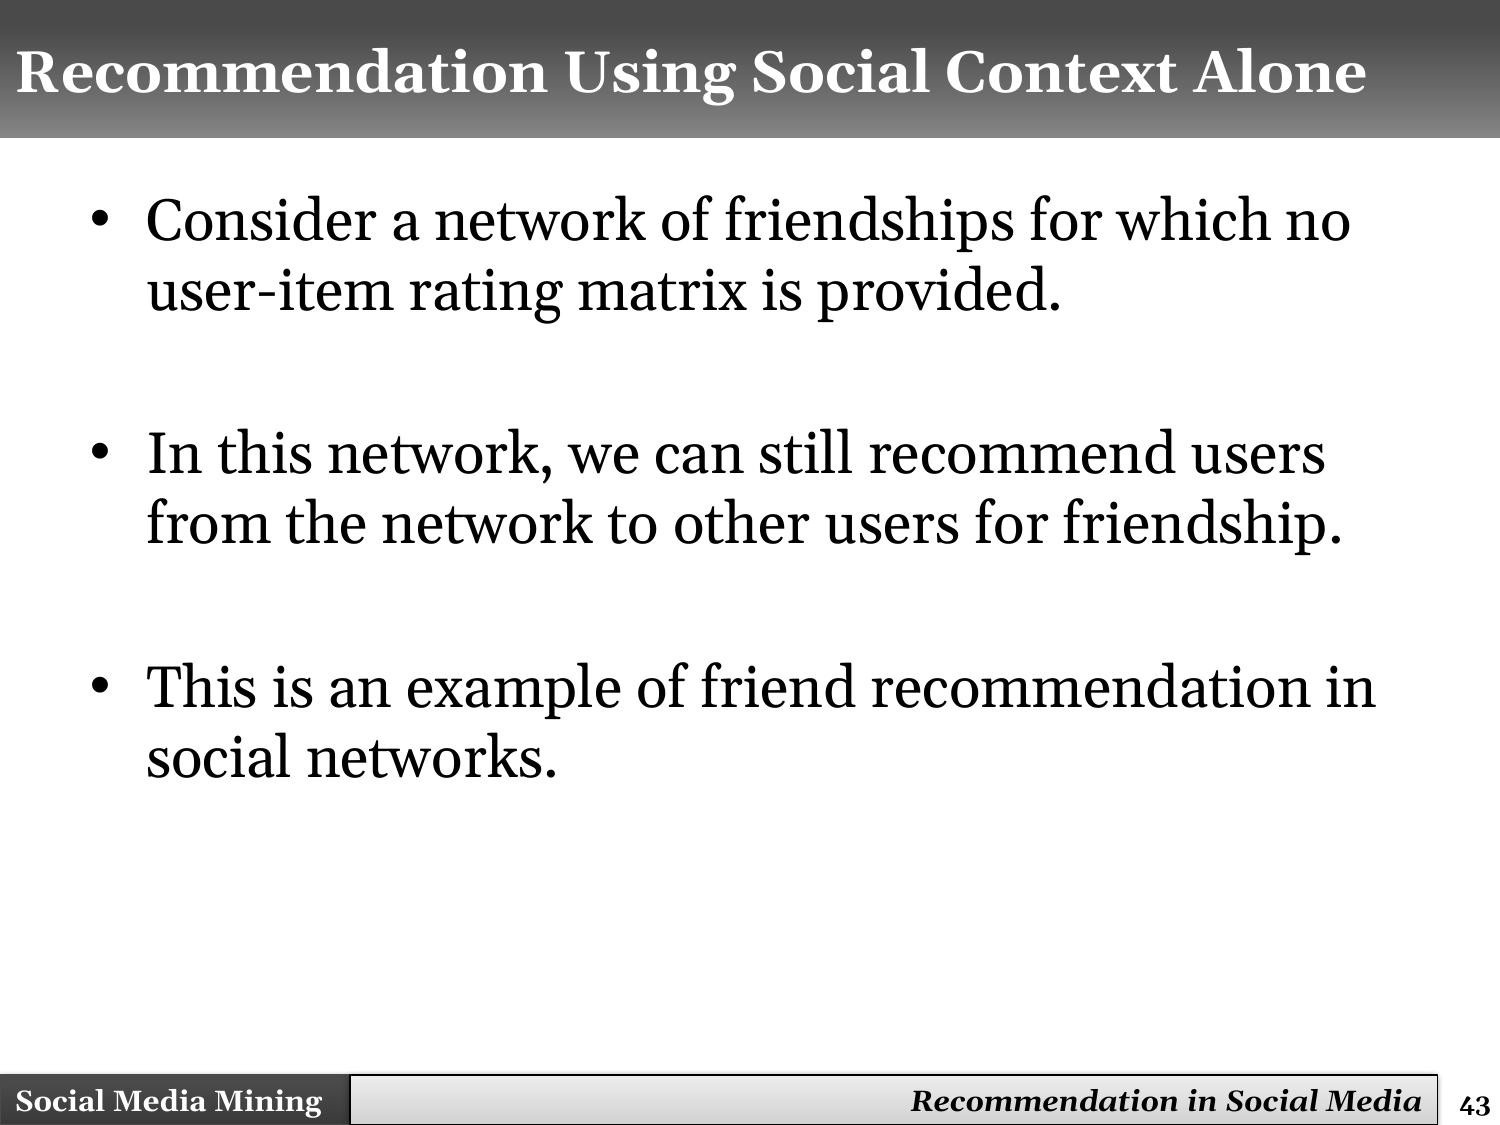

# Recommendation Using Social Context Alone
Consider a network of friendships for which no user-item rating matrix is provided.

In this network, we can still recommend users from the network to other users for friendship.

This is an example of friend recommendation in social networks.